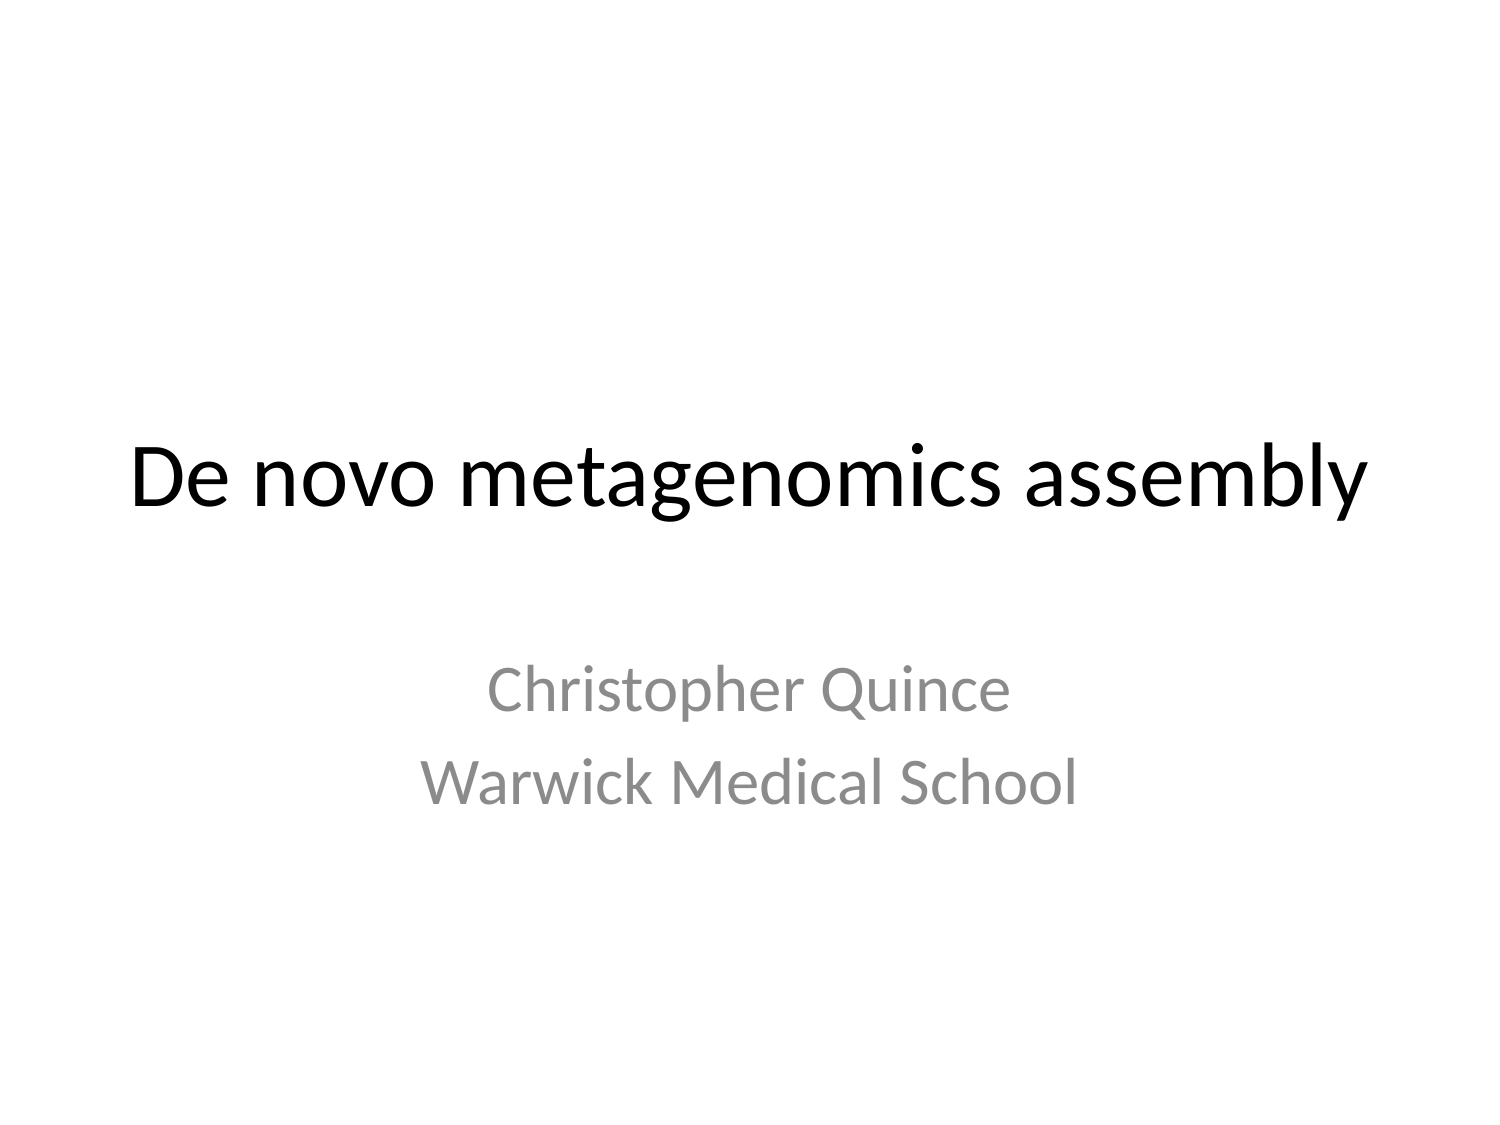

# De novo metagenomics assembly
Christopher Quince
Warwick Medical School